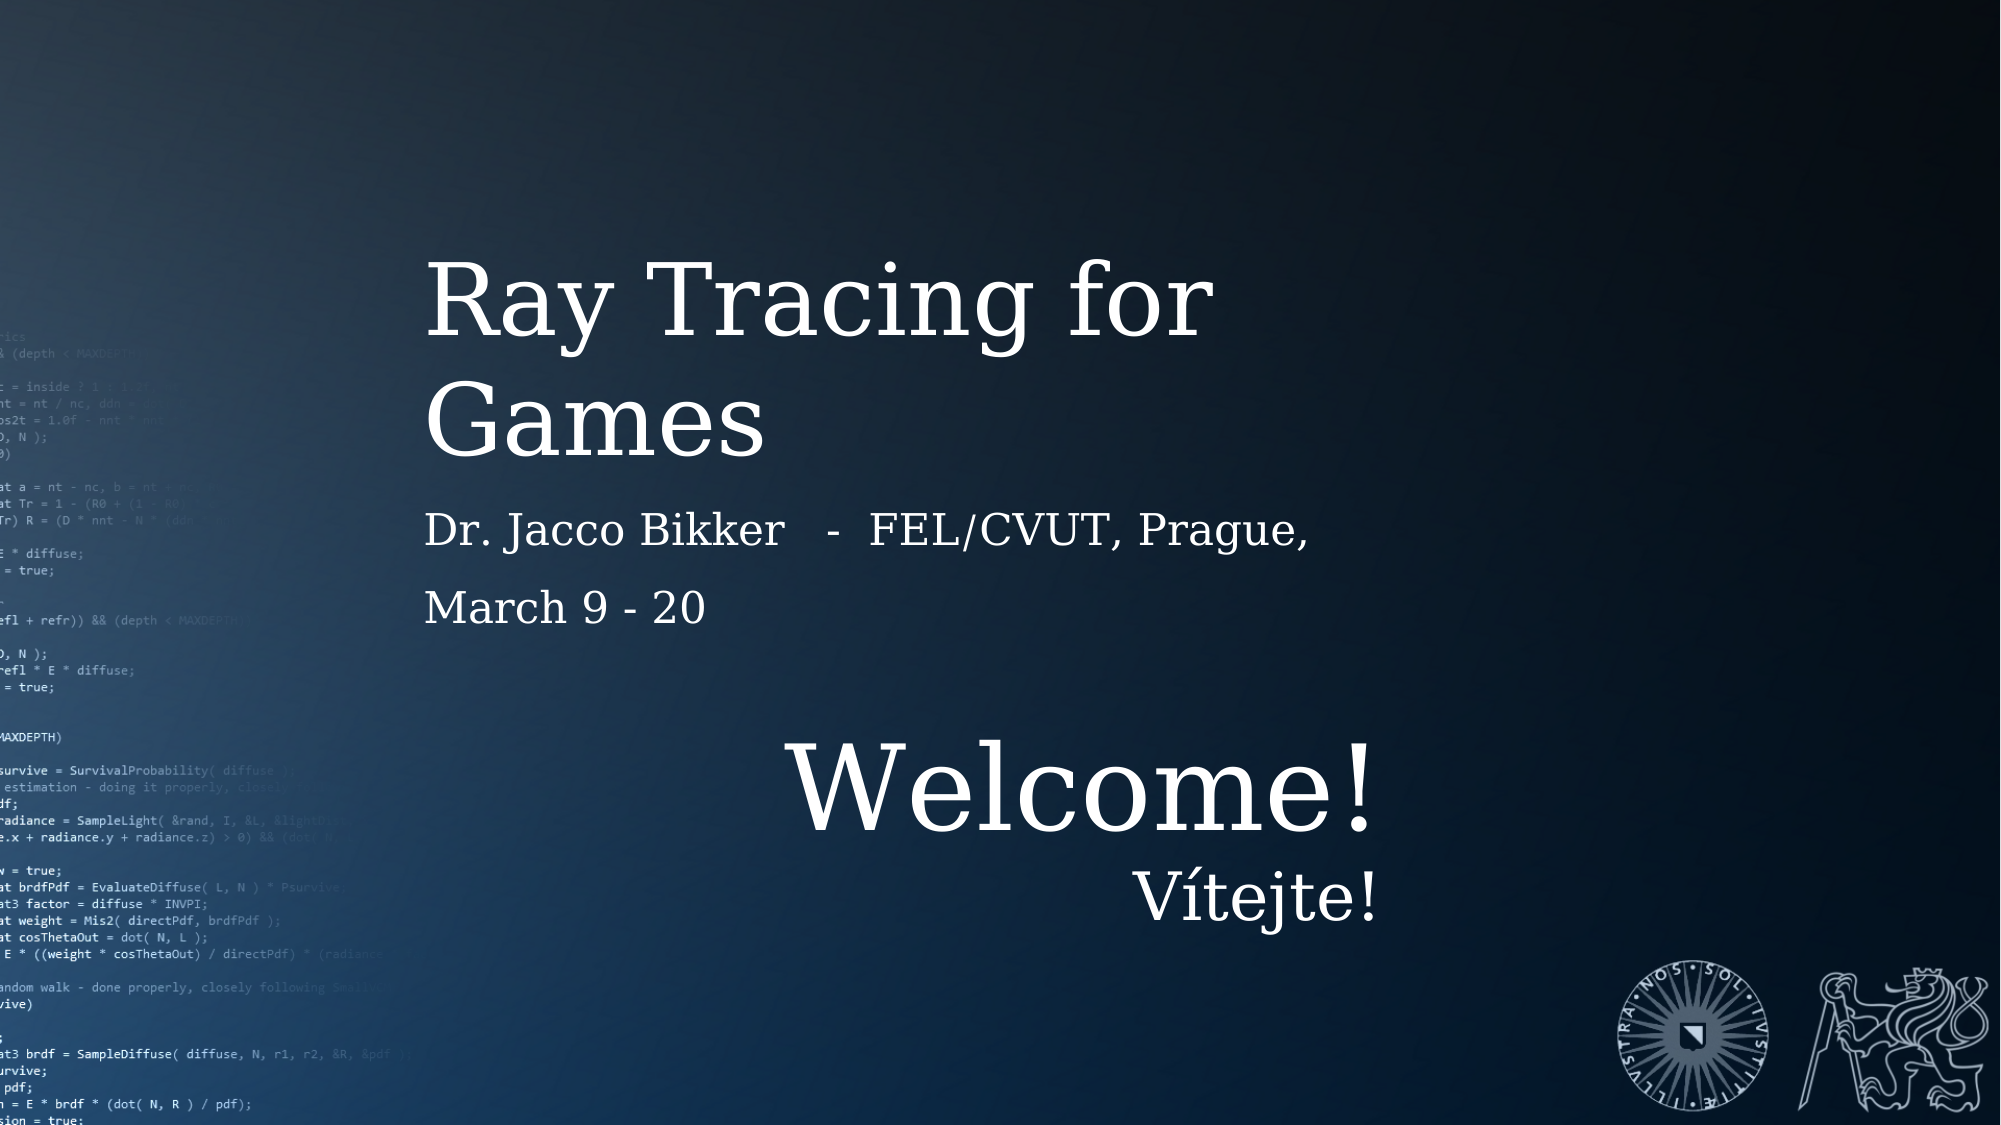

Ray Tracing for Games
Dr. Jacco Bikker   -  FEL/CVUT, Prague, March 9 - 20

Welcome!
Vítejte!